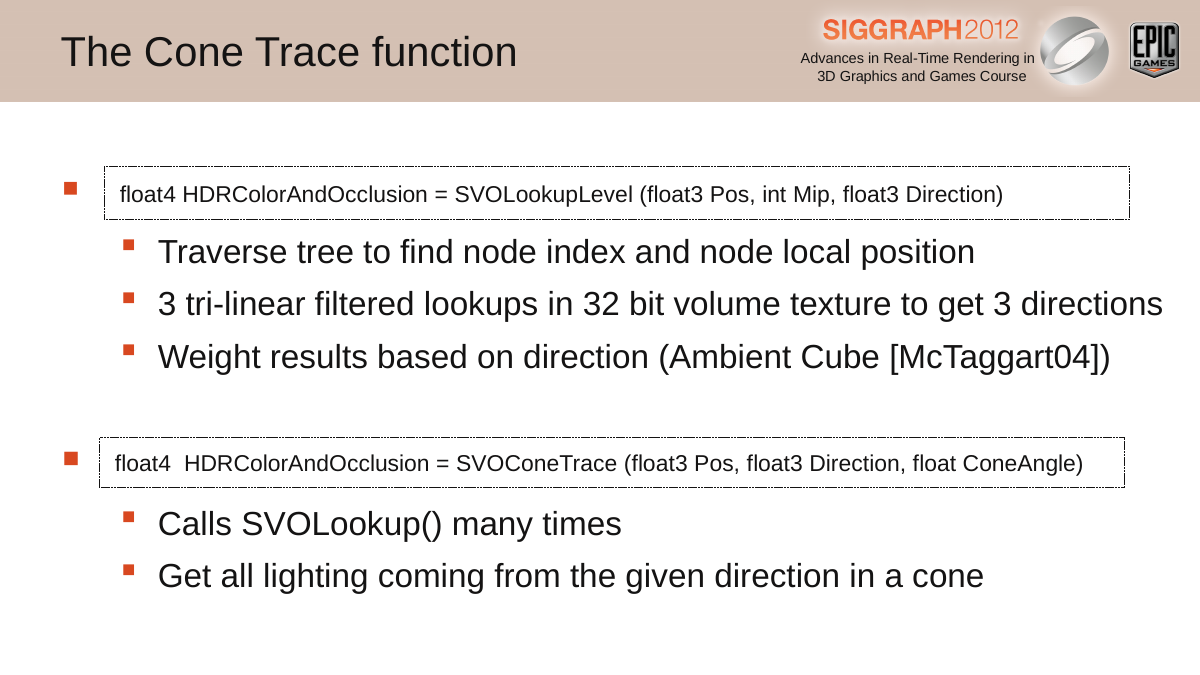

The Cone Trace function

Traverse tree to find node index and node local position
3 tri-linear filtered lookups in 32 bit volume texture to get 3 directions
Weight results based on direction (Ambient Cube [McTaggart04])

Calls SVOLookup() many times
Get all lighting coming from the given direction in a cone
float4 HDRColorAndOcclusion = SVOLookupLevel (float3 Pos, int Mip, float3 Direction)
float4  HDRColorAndOcclusion = SVOConeTrace (float3 Pos, float3 Direction, float ConeAngle)